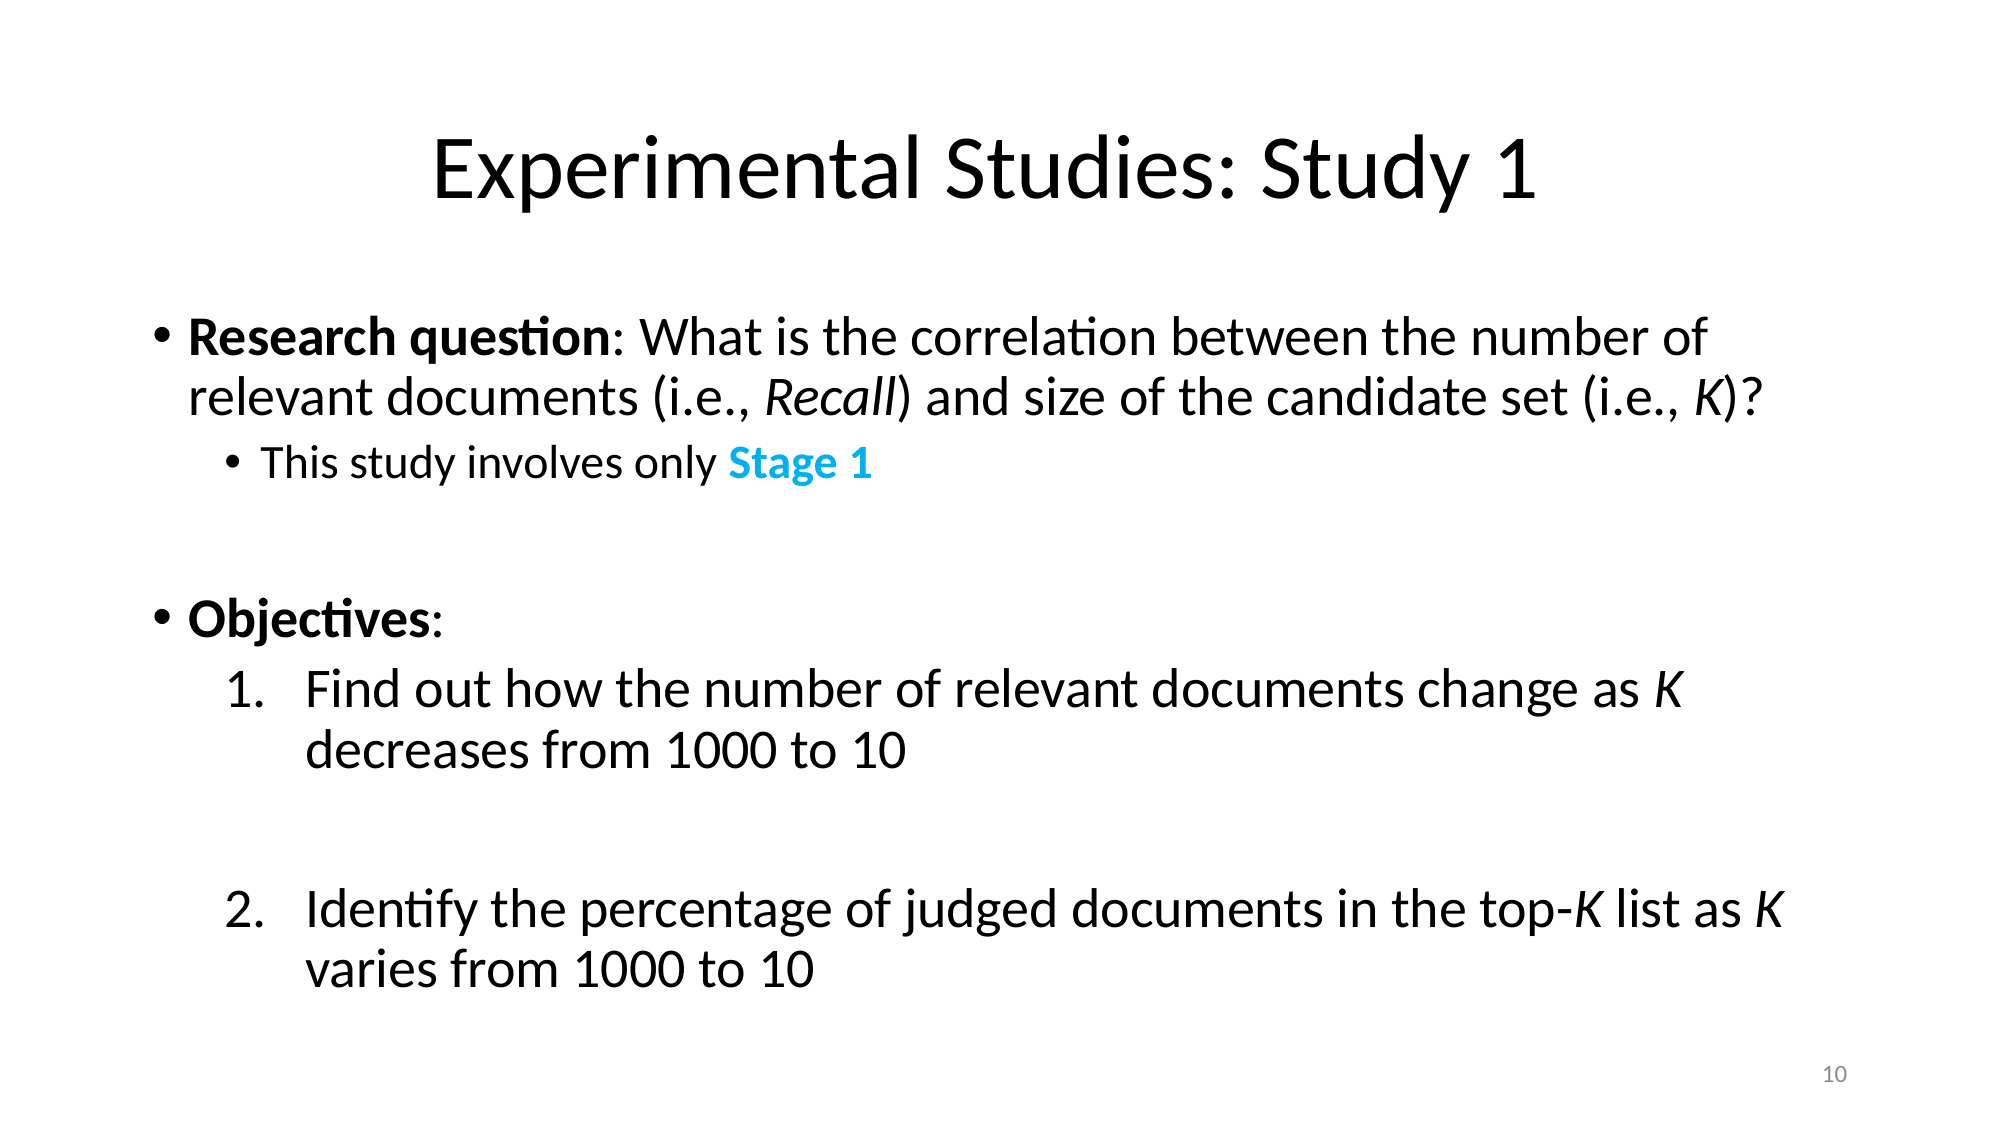

# Experimental Studies: Study 1
Research question: What is the correlation between the number of relevant documents (i.e., Recall) and size of the candidate set (i.e., K)?
This study involves only Stage 1

Objectives:
Find out how the number of relevant documents change as K decreases from 1000 to 10

Identify the percentage of judged documents in the top-K list as K varies from 1000 to 10

10